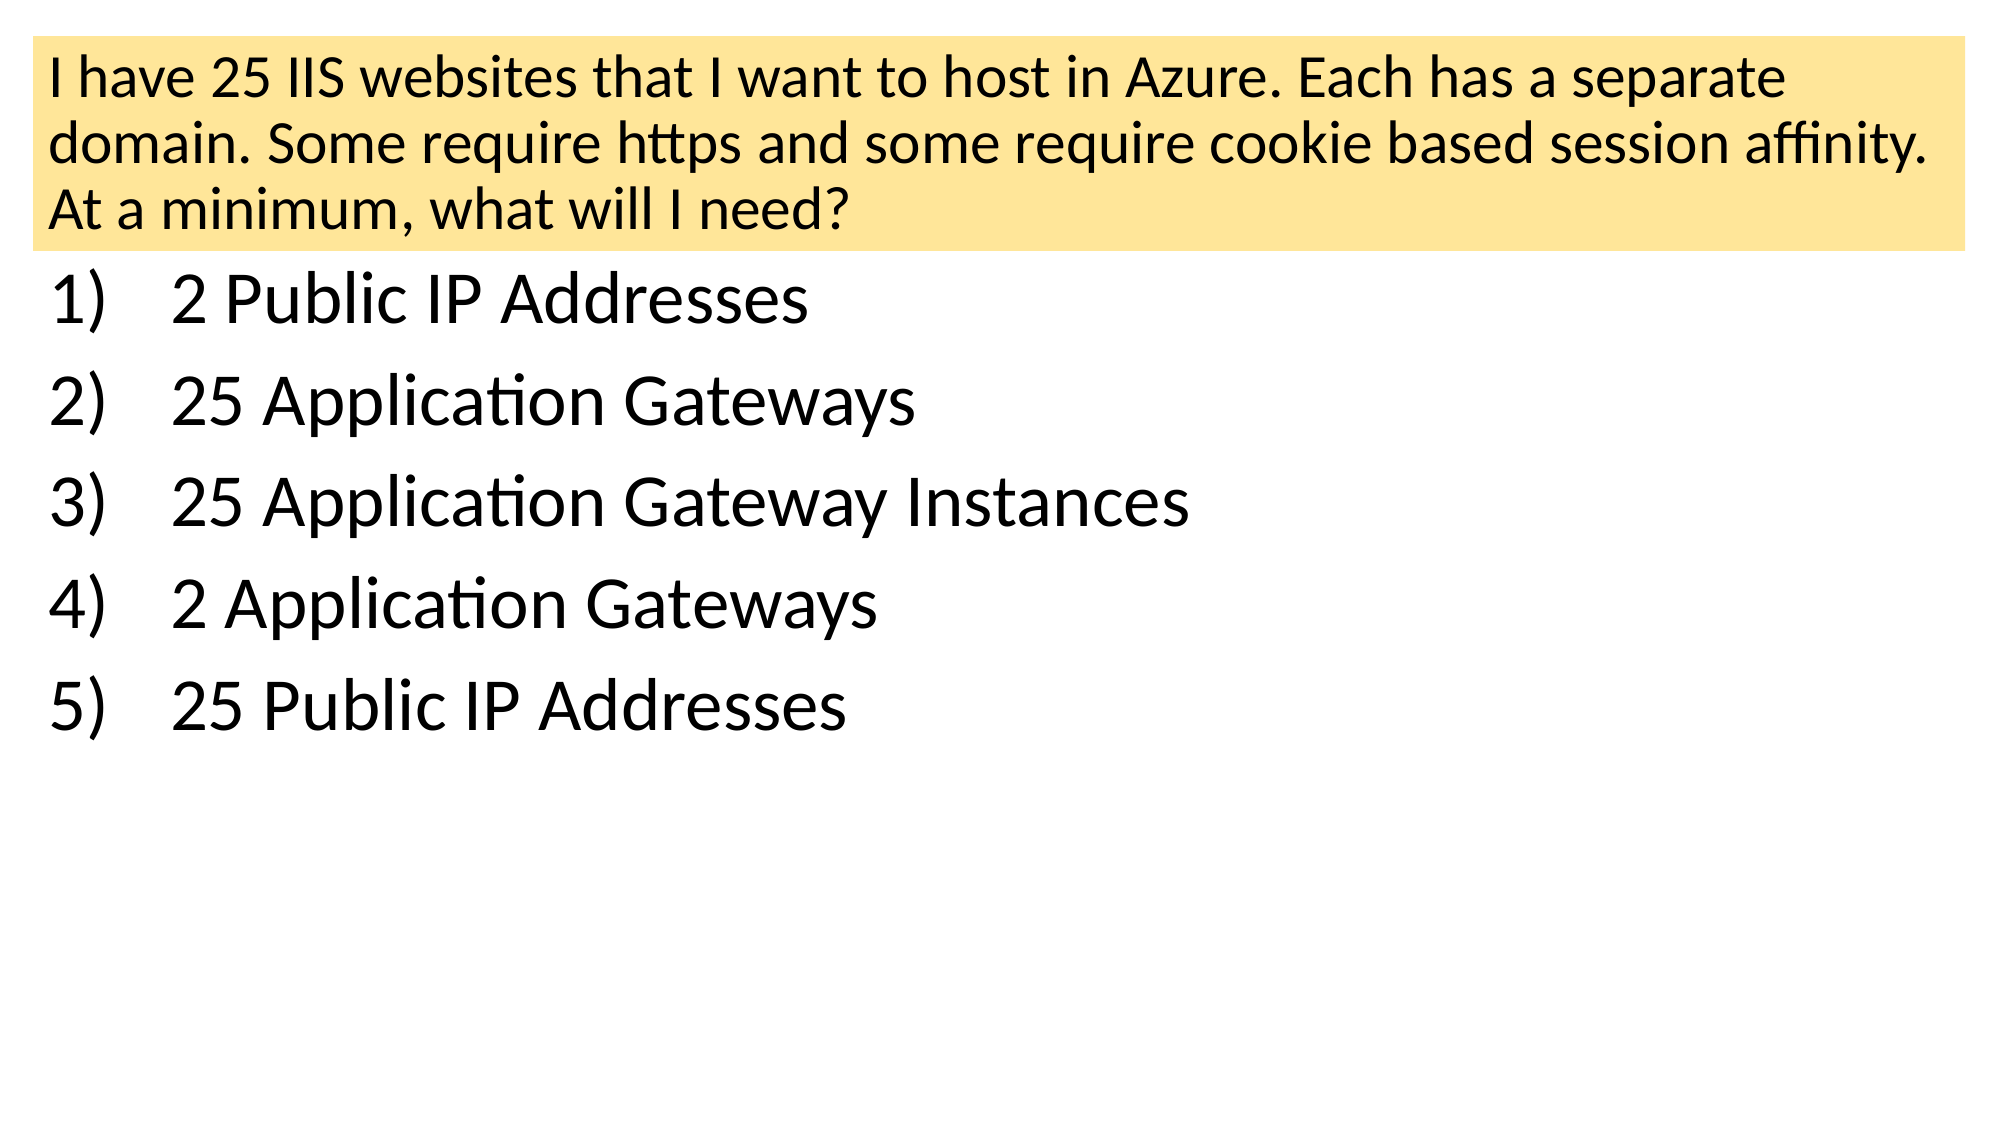

# I have 25 IIS websites that I want to host in Azure. Each has a separate domain. Some require https and some require cookie based session affinity. At a minimum, what will I need?
2 Public IP Addresses
25 Application Gateways
25 Application Gateway Instances
2 Application Gateways
25 Public IP Addresses